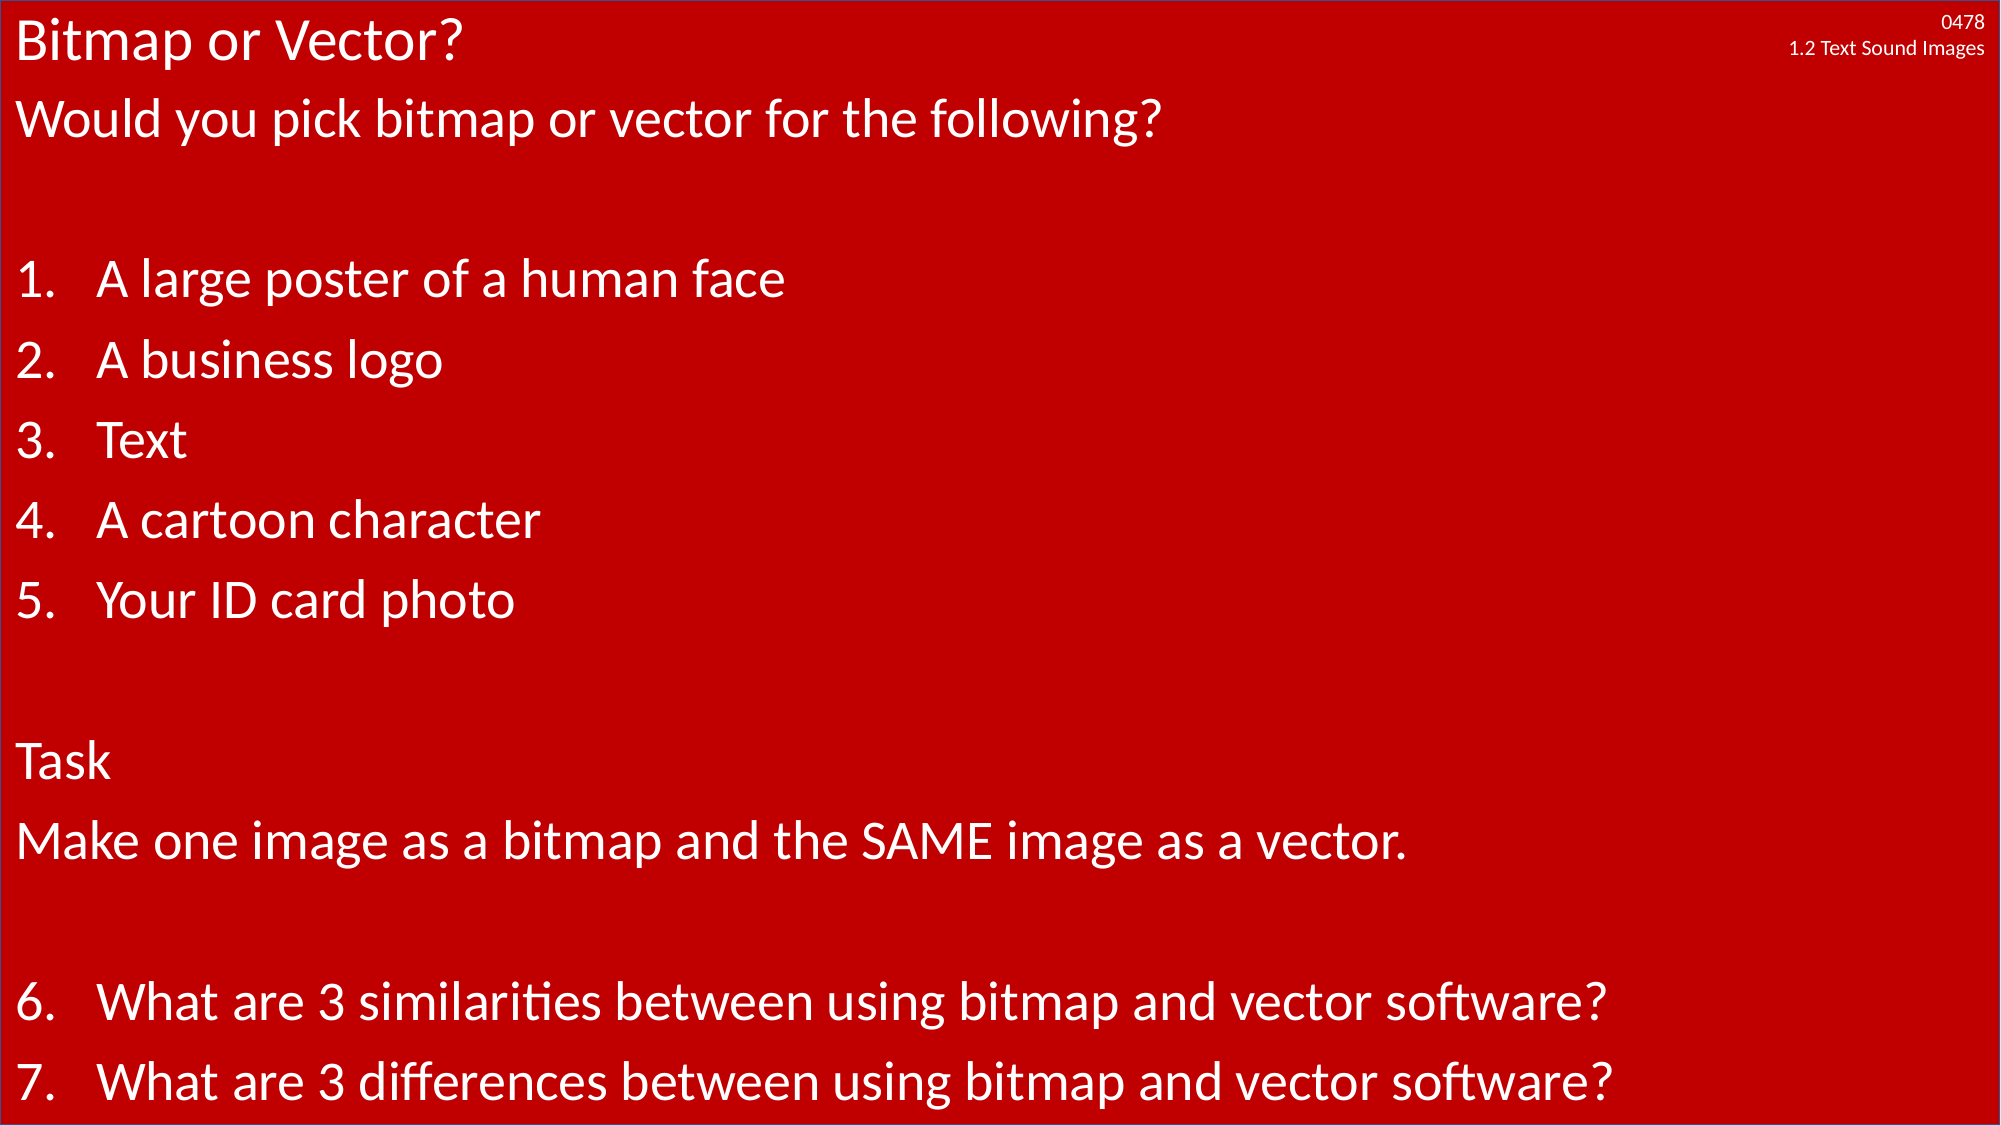

# Bitmap or Vector?
Would you pick bitmap or vector for the following?

A large poster of a human face
A business logo
Text
A cartoon character
Your ID card photo

Task
Make one image as a bitmap and the SAME image as a vector.

What are 3 similarities between using bitmap and vector software?
What are 3 differences between using bitmap and vector software?